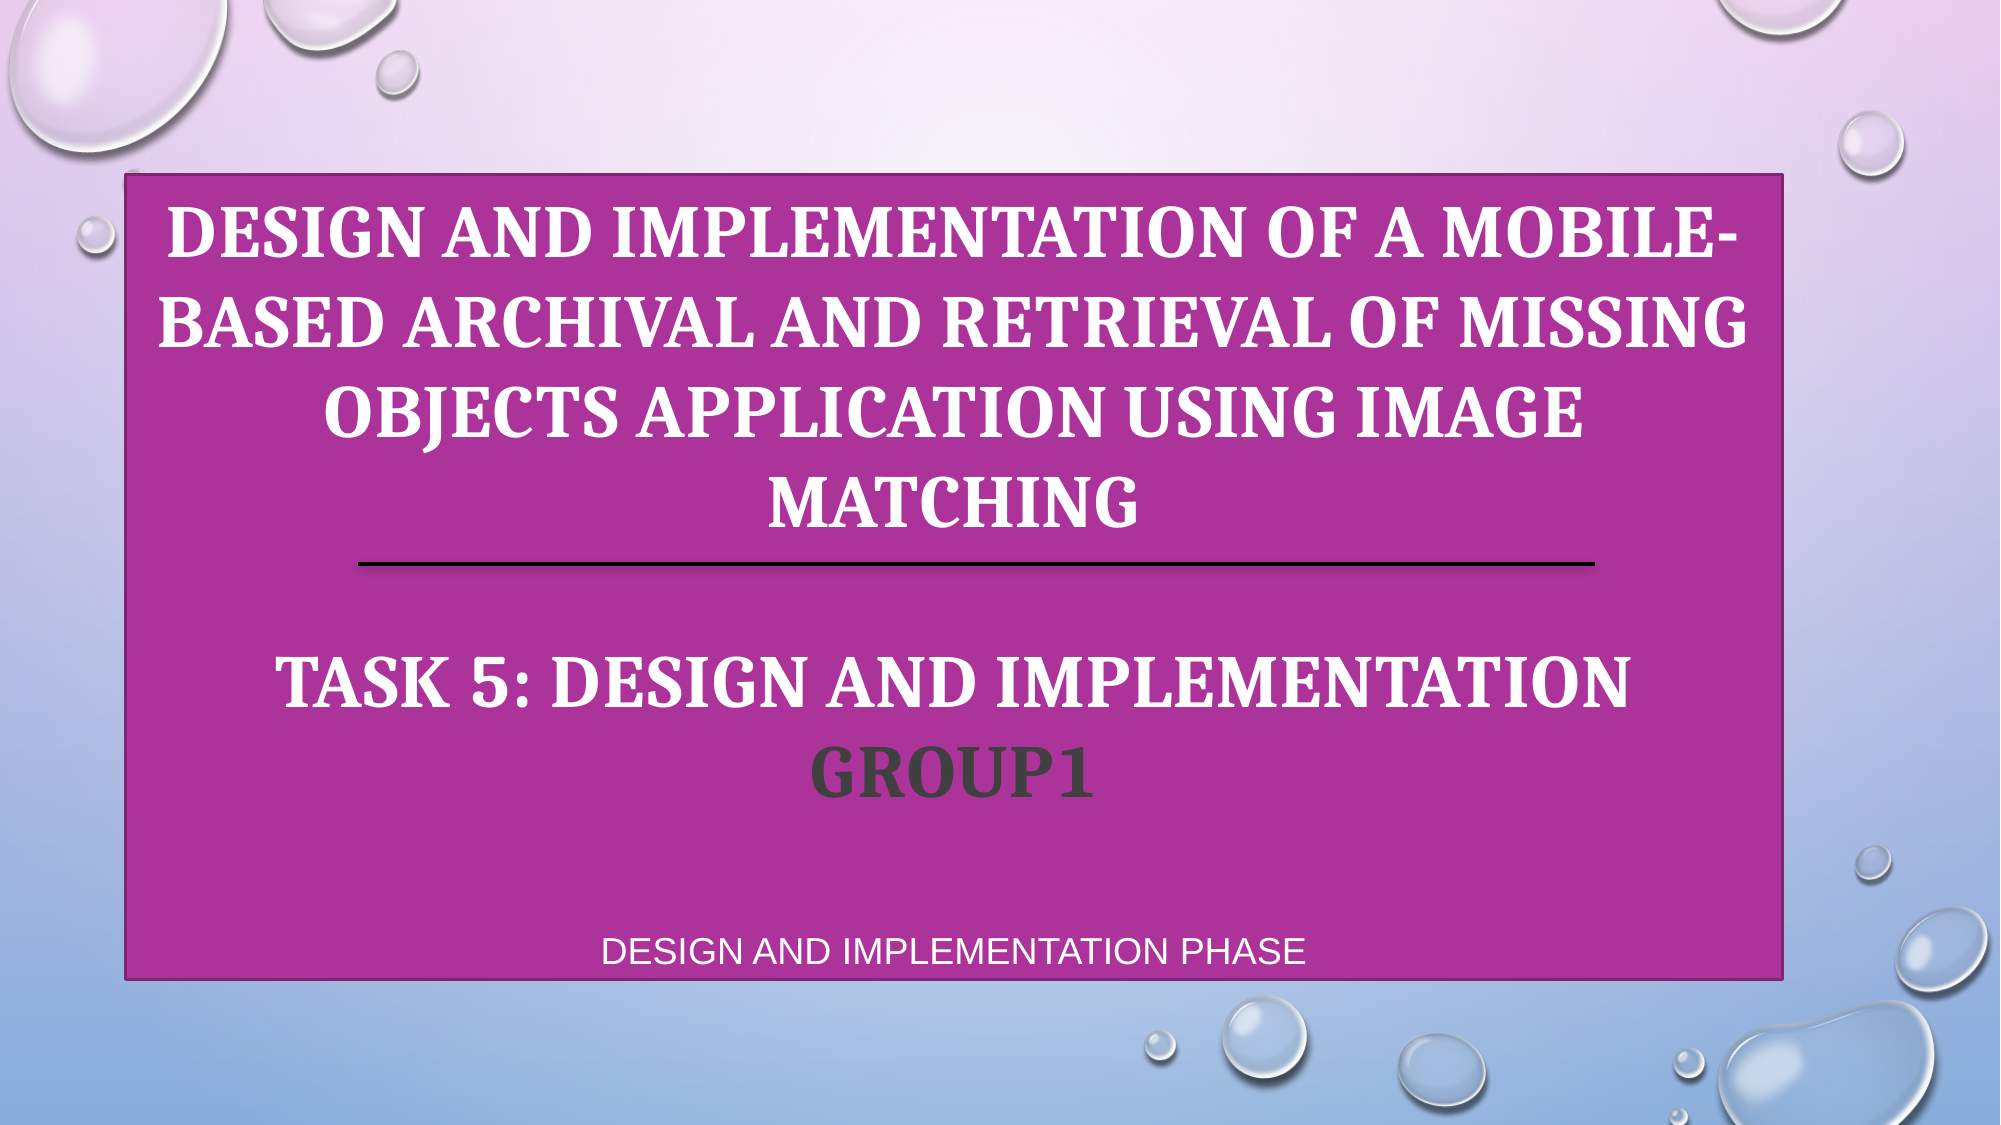

DESIGN AND IMPLEMENTATION OF A MOBILE-BASED ARCHIVAL AND RETRIEVAL OF MISSING OBJECTS APPLICATION USING IMAGE MATCHING

TASK 5: DESIGN AND IMPLEMENTATION
GROUP1

DESIGN AND IMPLEMENTATION PHASE